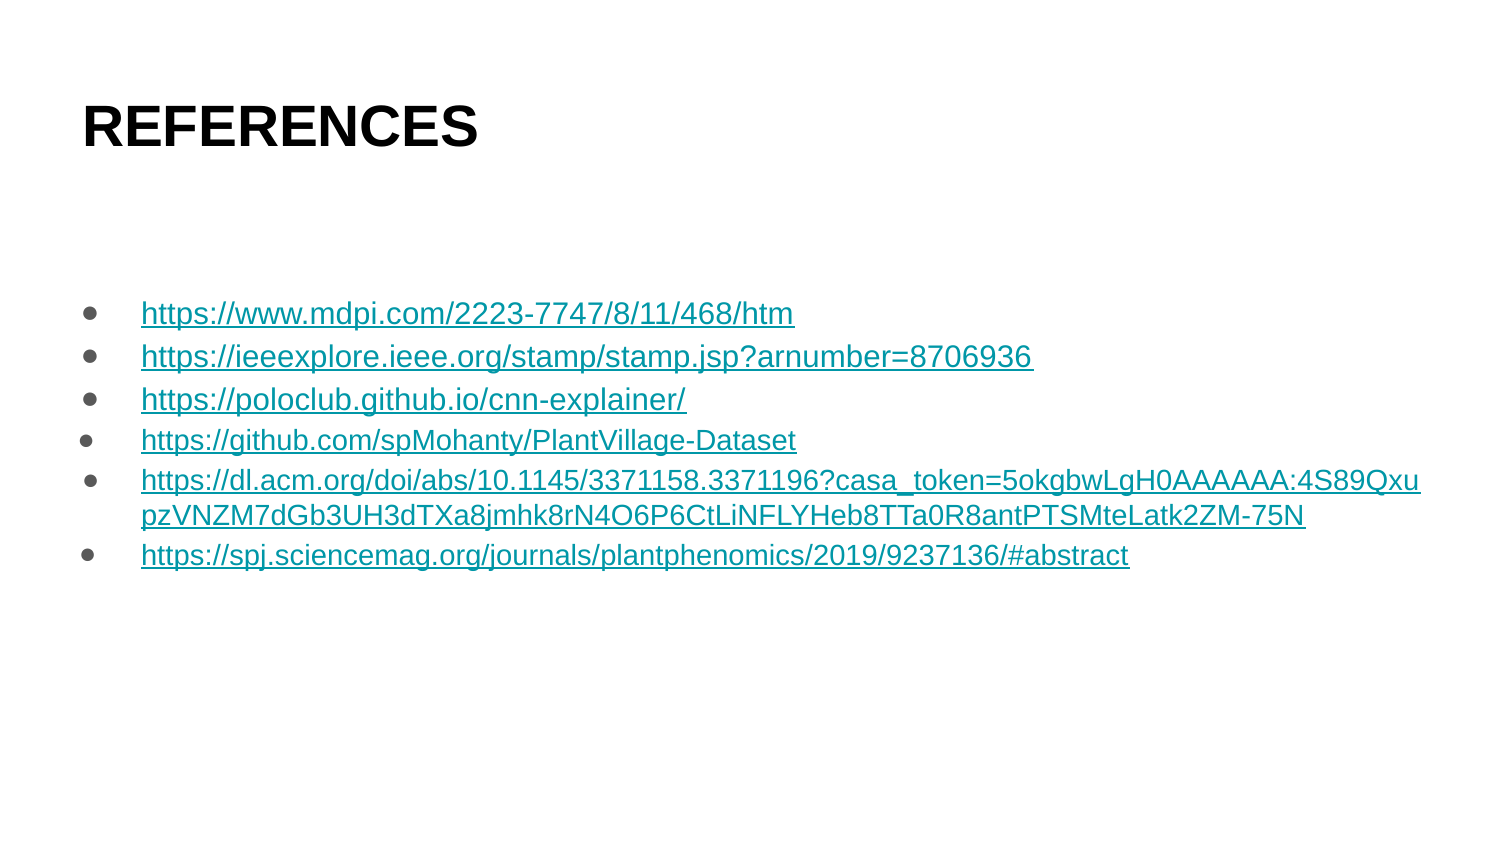

# REFERENCES

https://www.mdpi.com/2223-7747/8/11/468/htm
https://ieeexplore.ieee.org/stamp/stamp.jsp?arnumber=8706936
https://poloclub.github.io/cnn-explainer/
https://github.com/spMohanty/PlantVillage-Dataset
https://dl.acm.org/doi/abs/10.1145/3371158.3371196?casa_token=5okgbwLgH0AAAAAA:4S89QxupzVNZM7dGb3UH3dTXa8jmhk8rN4O6P6CtLiNFLYHeb8TTa0R8antPTSMteLatk2ZM-75N
https://spj.sciencemag.org/journals/plantphenomics/2019/9237136/#abstract